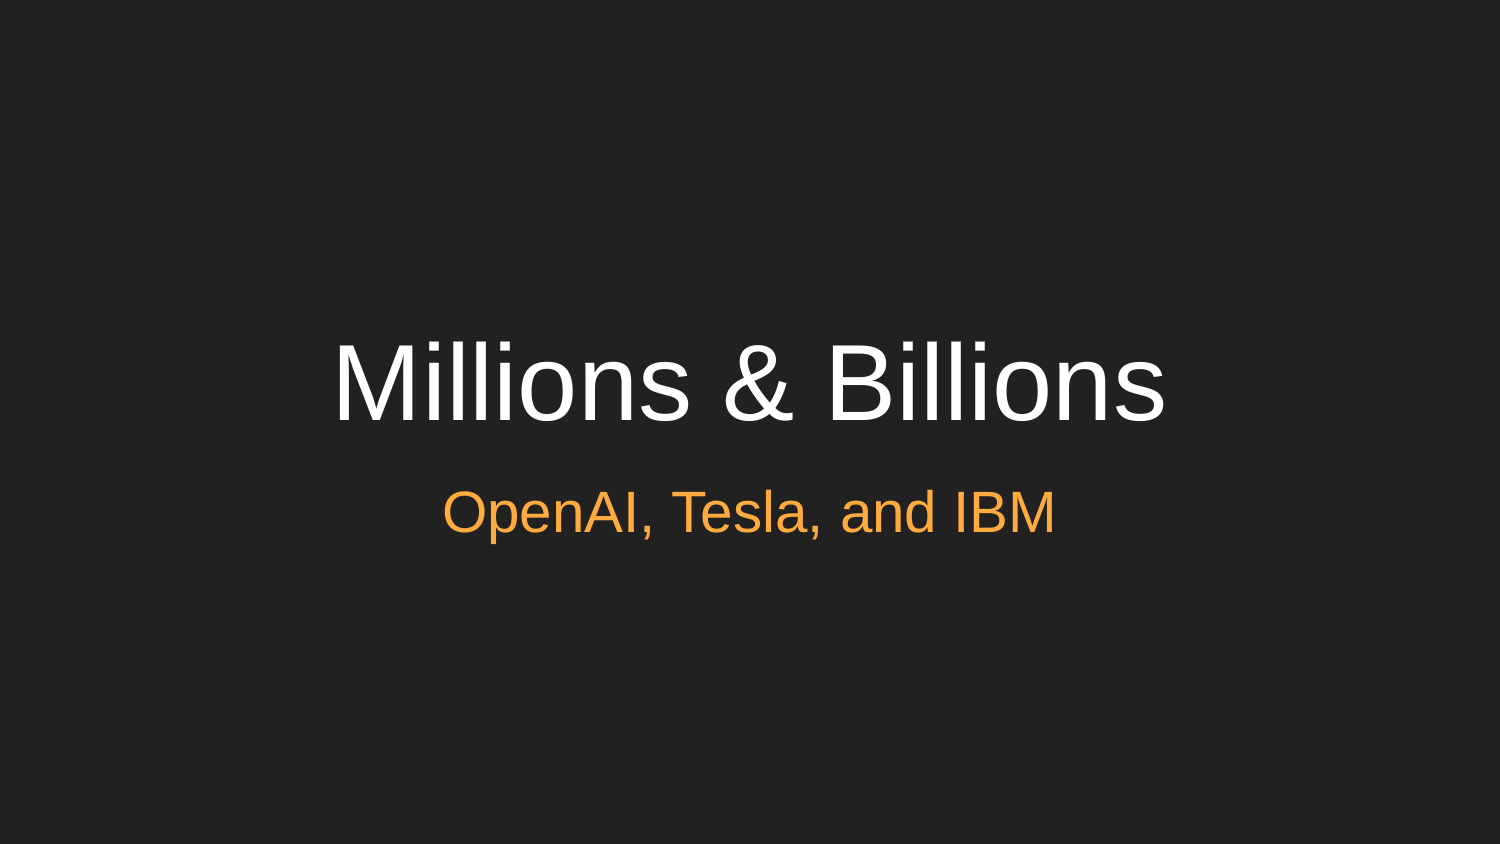

# Millions & Billions
OpenAI, Tesla, and IBM